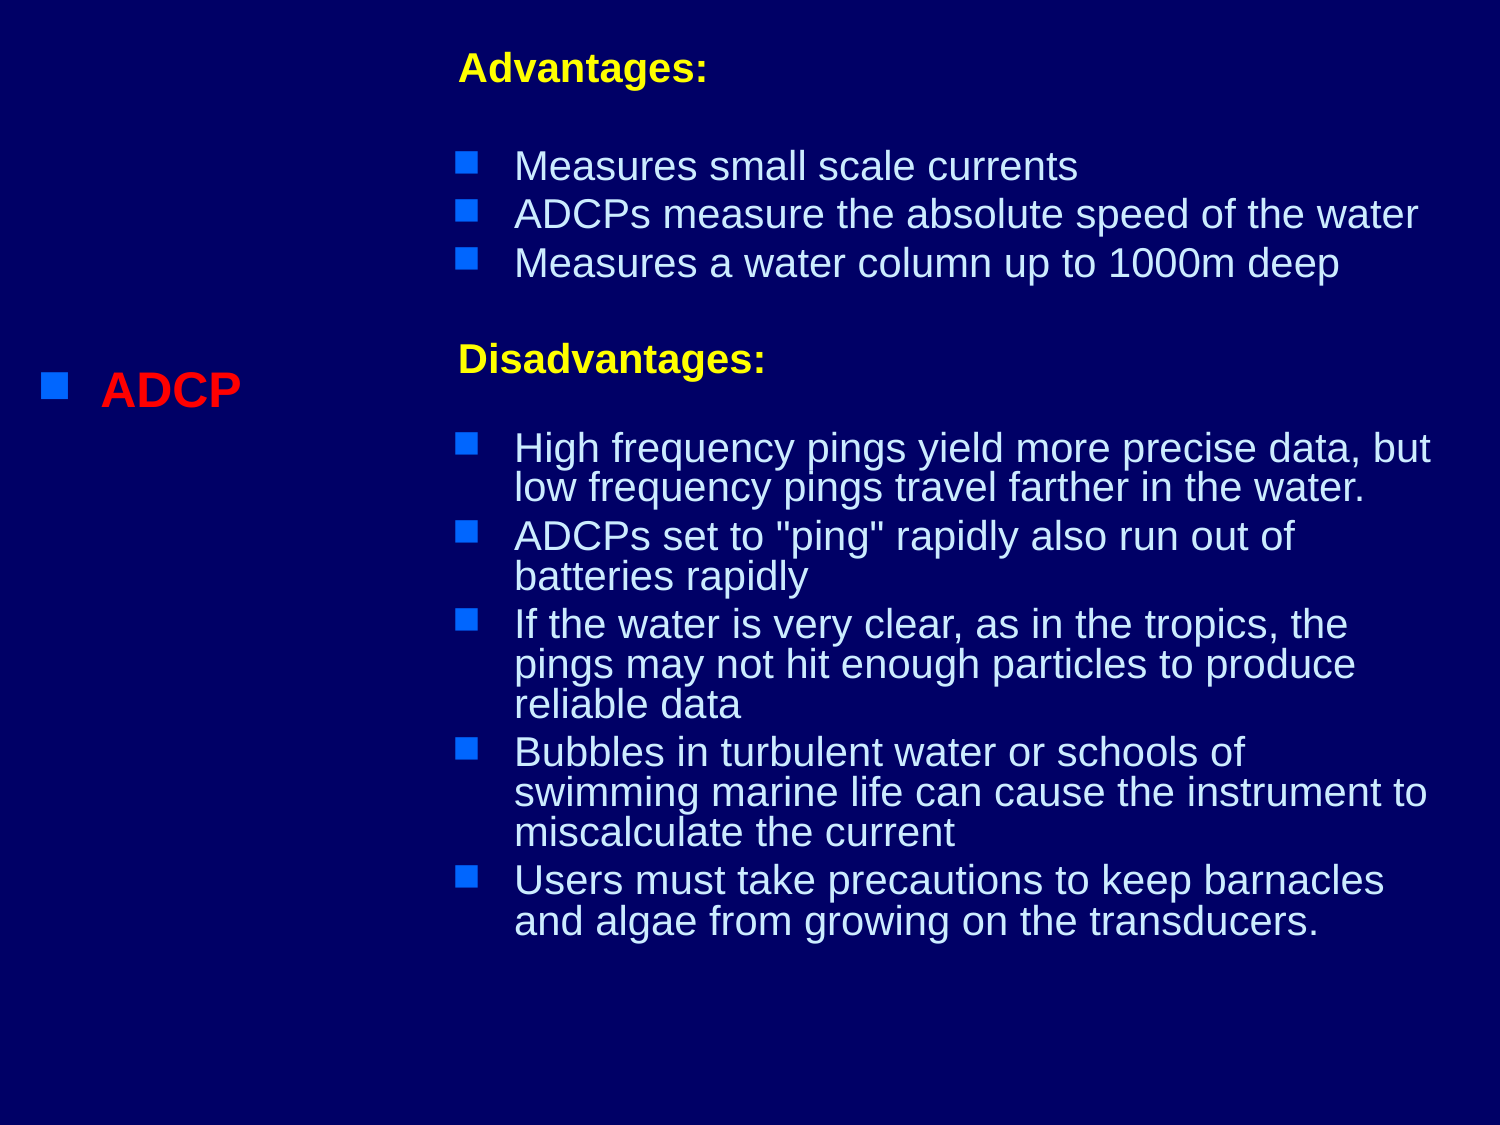

CTDs

Niskin bottles

ADCP

XBT system

Remote sensors

Drifters

Moorings

Advantages:
Measures small scale currents
ADCPs measure the absolute speed of the water
Measures a water column up to 1000m deep

Disadvantages:
High frequency pings yield more precise data, but low frequency pings travel farther in the water.
ADCPs set to "ping" rapidly also run out of batteries rapidly
If the water is very clear, as in the tropics, the pings may not hit enough particles to produce reliable data
Bubbles in turbulent water or schools of swimming marine life can cause the instrument to miscalculate the current
Users must take precautions to keep barnacles and algae from growing on the transducers.